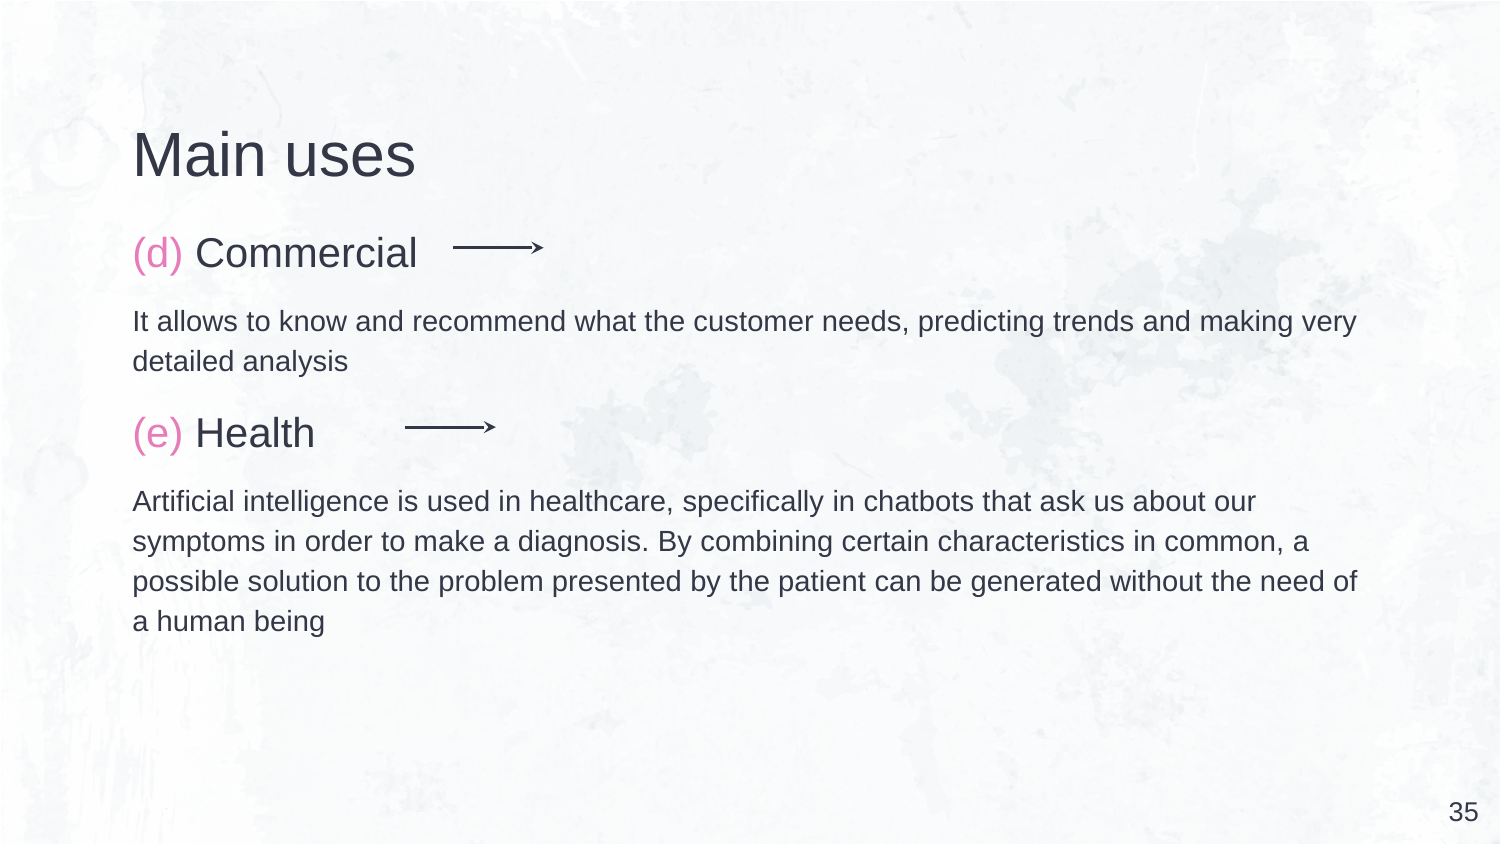

# Main uses
(d) Commercial
It allows to know and recommend what the customer needs, predicting trends and making very detailed analysis
(e) Health
Artificial intelligence is used in healthcare, specifically in chatbots that ask us about our symptoms in order to make a diagnosis. By combining certain characteristics in common, a possible solution to the problem presented by the patient can be generated without the need of a human being
35